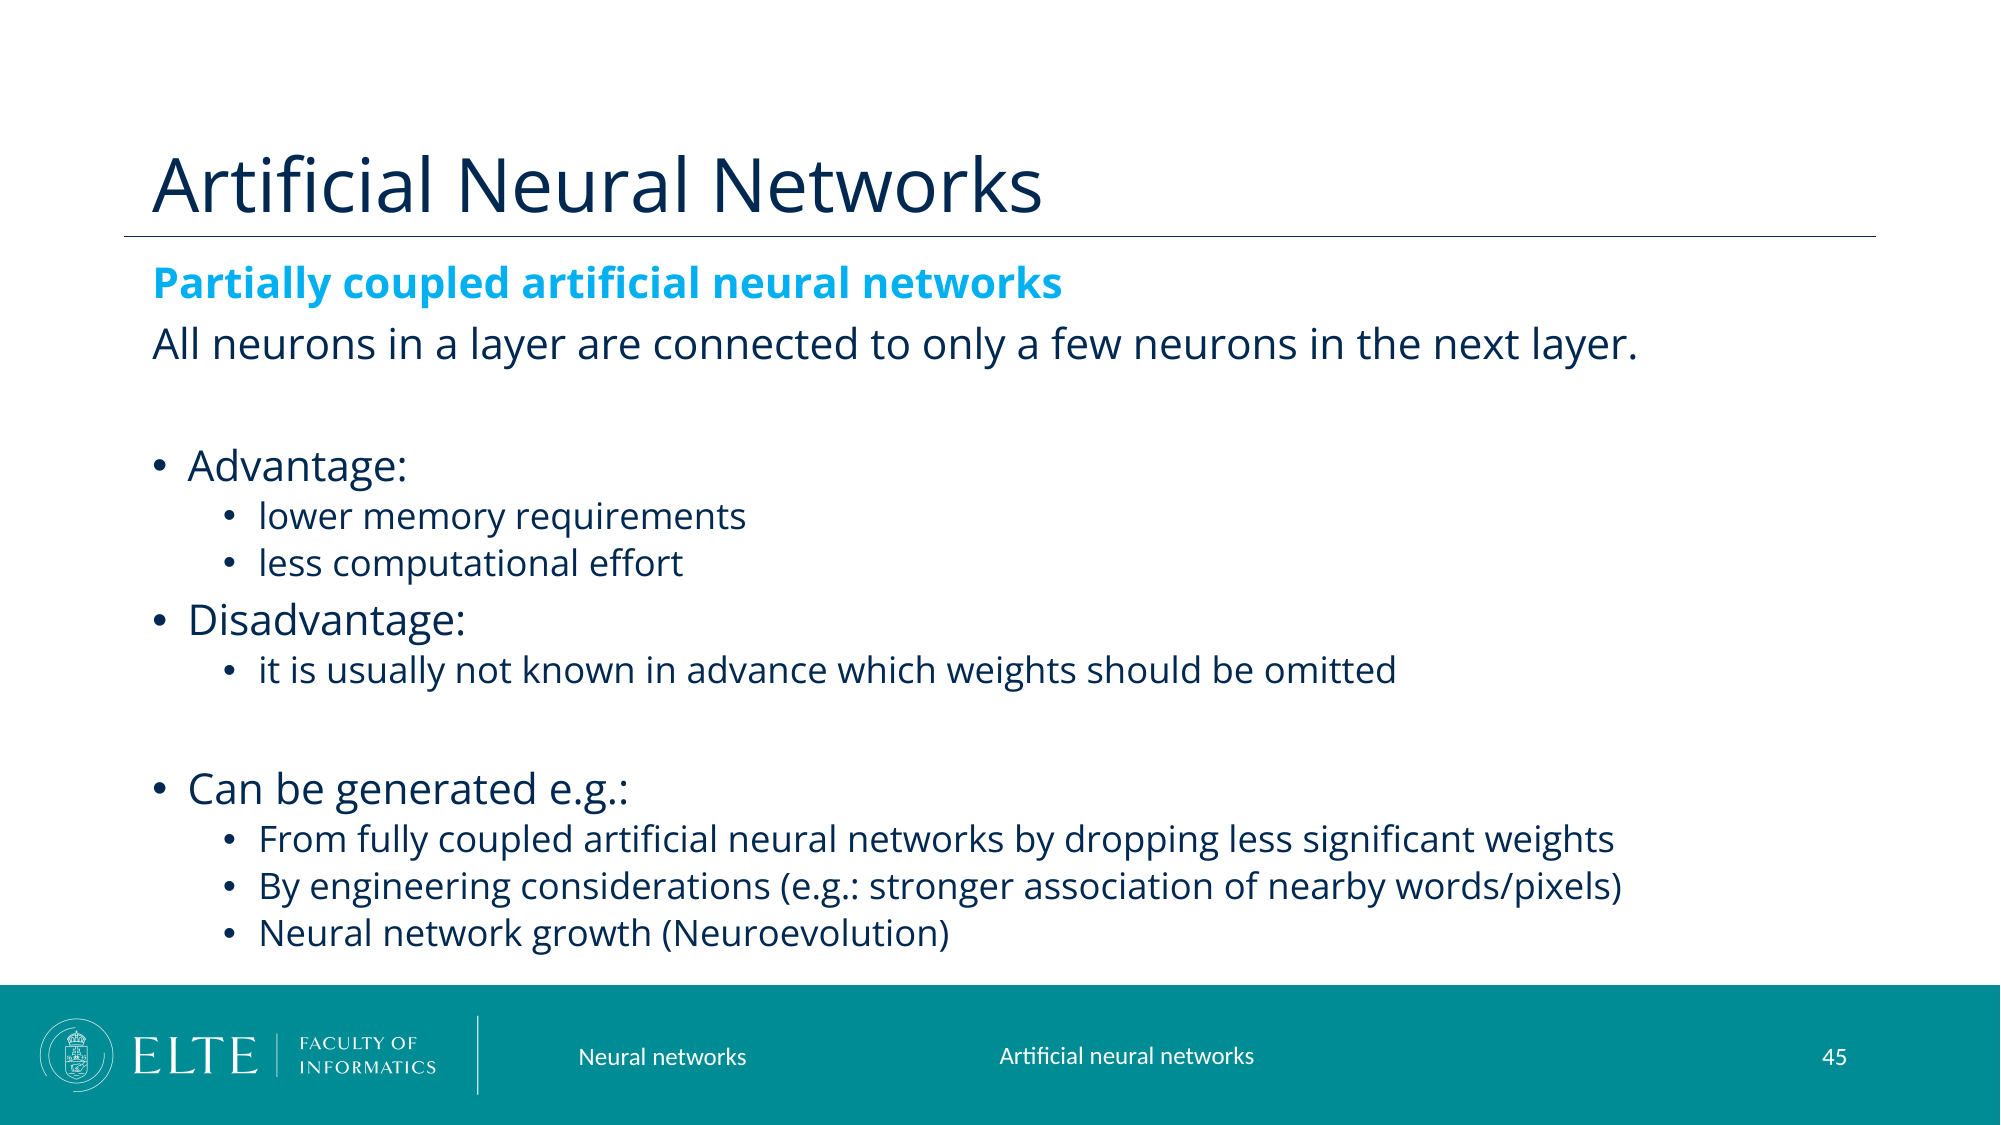

# Artificial Neural Networks
Partially coupled artificial neural networks
All neurons in a layer are connected to only a few neurons in the next layer.

Advantage:
lower memory requirements
less computational effort
Disadvantage:
it is usually not known in advance which weights should be omitted

Can be generated e.g.:
From fully coupled artificial neural networks by dropping less significant weights
By engineering considerations (e.g.: stronger association of nearby words/pixels)
Neural network growth (Neuroevolution)

Artificial neural networks
Neural networks
45